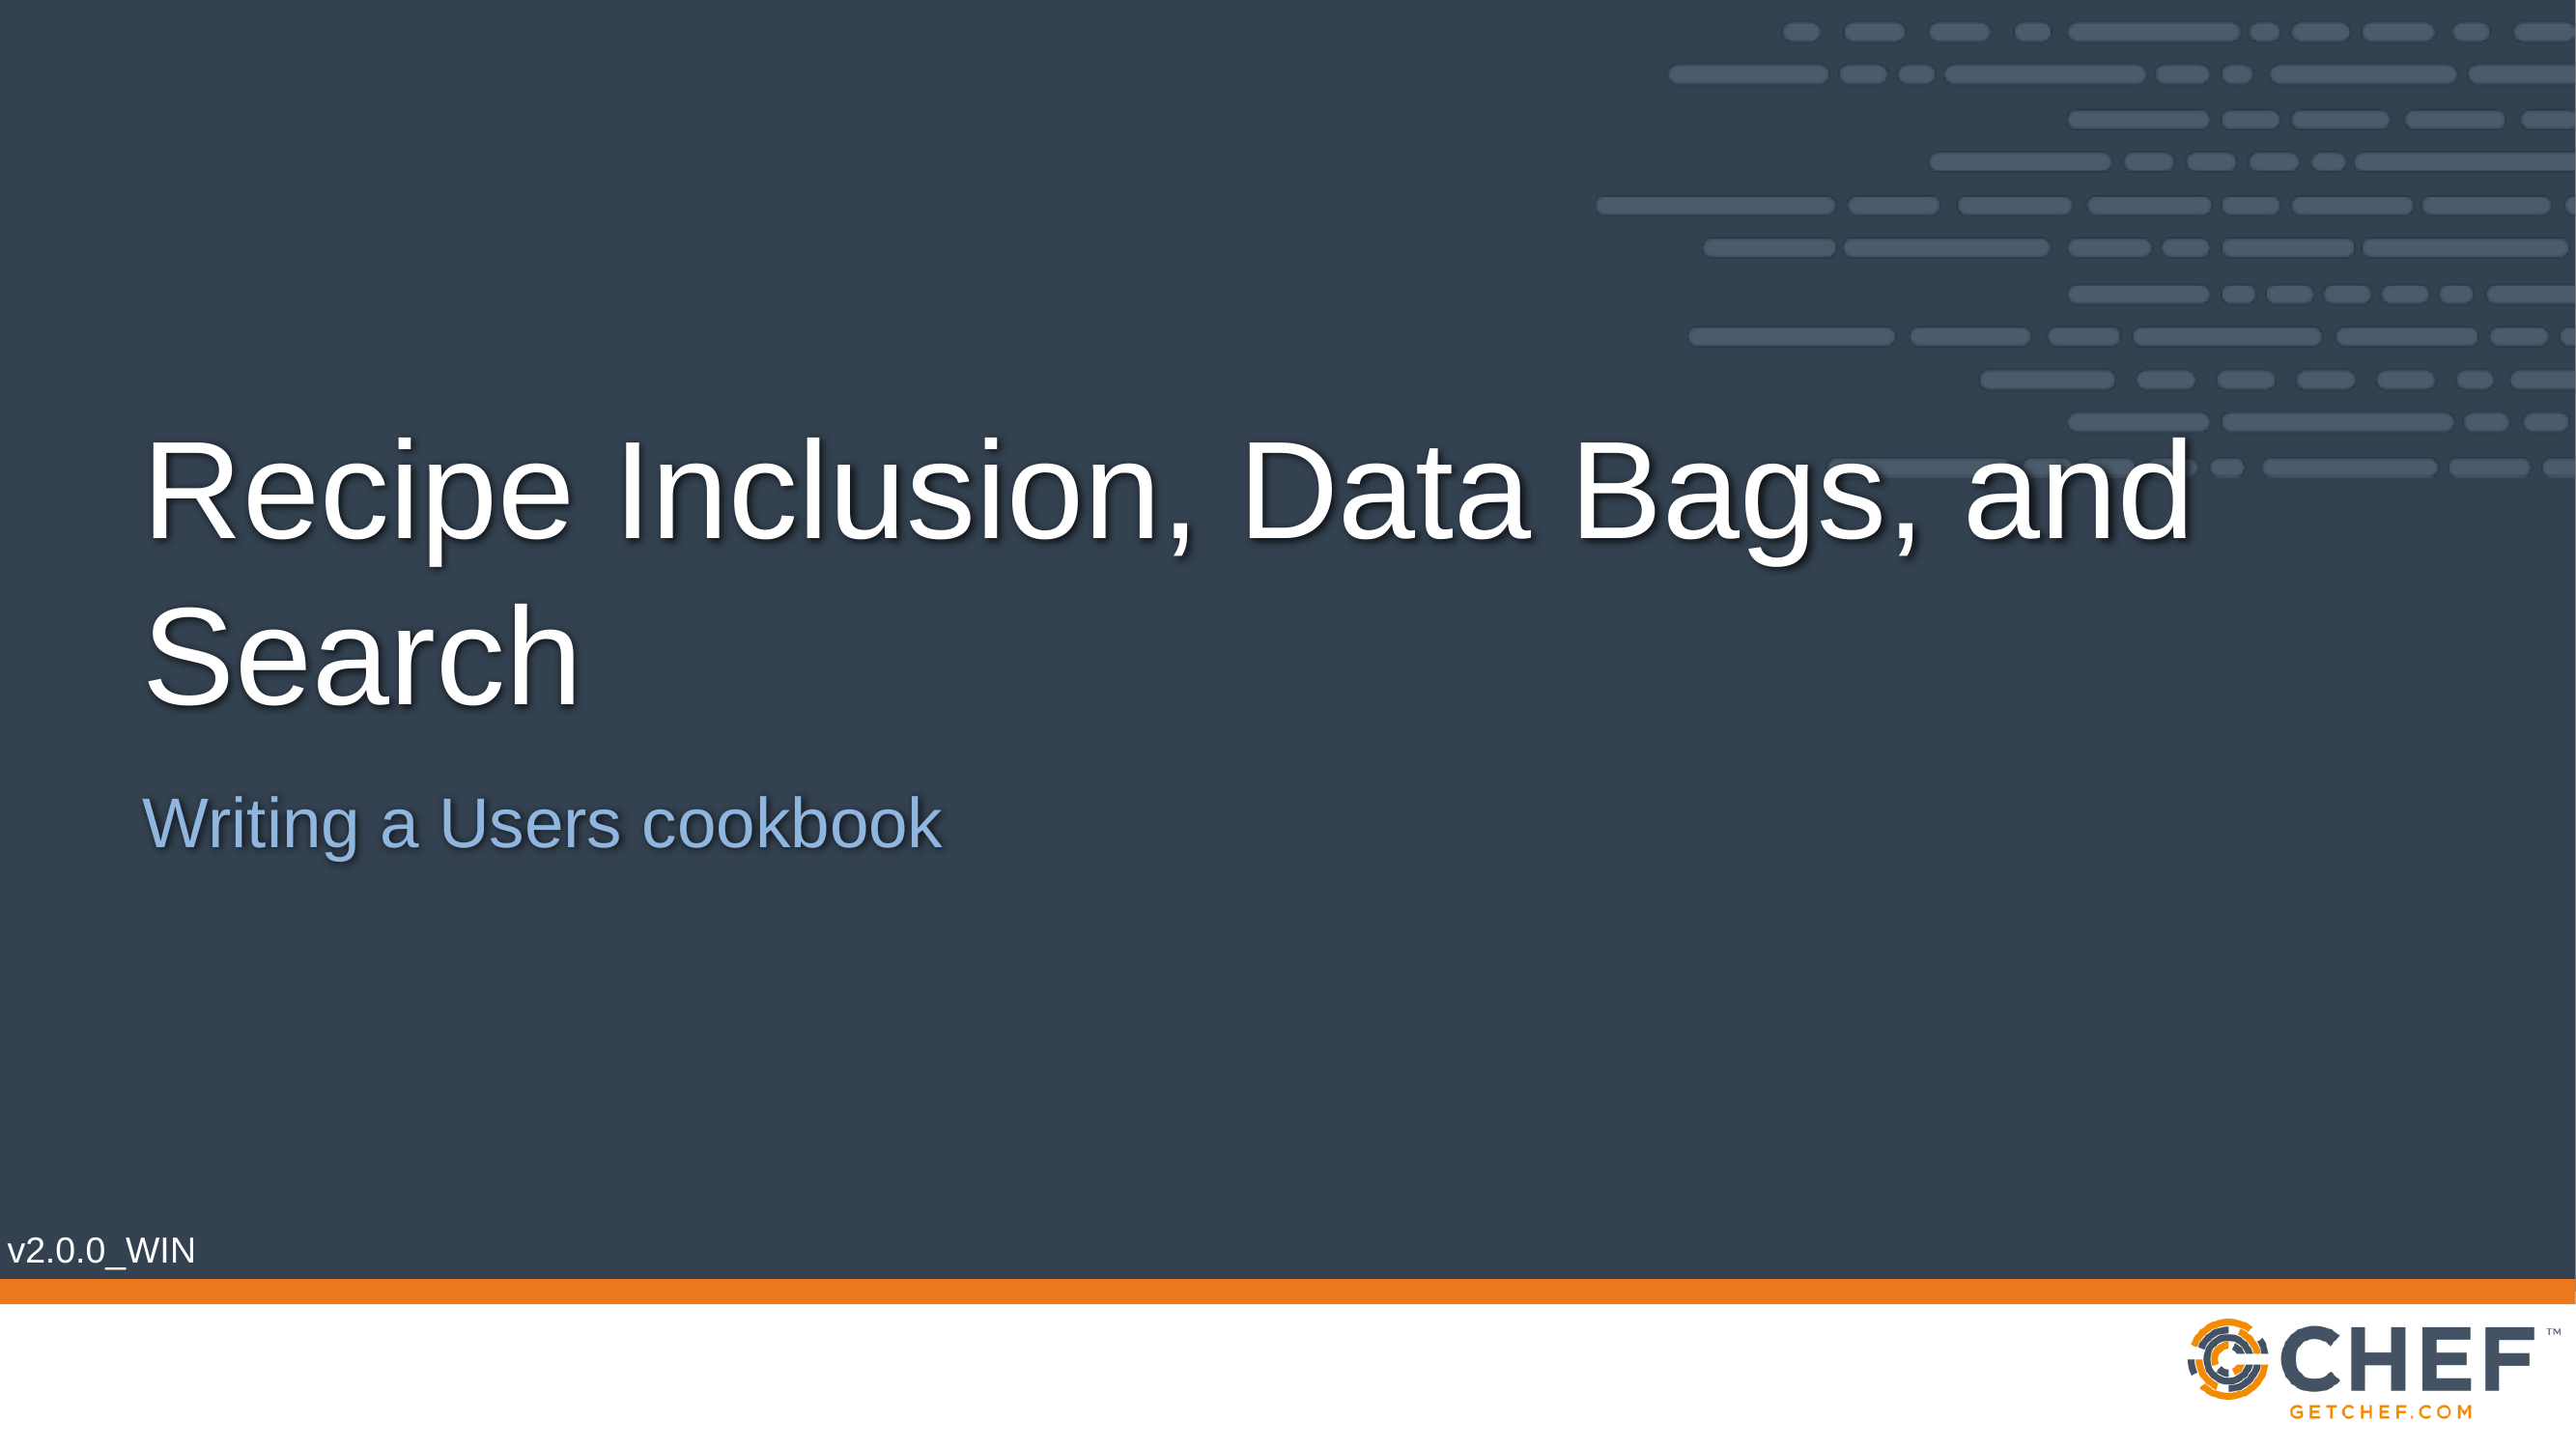

# Recipe Inclusion, Data Bags, and Search
Writing a Users cookbook